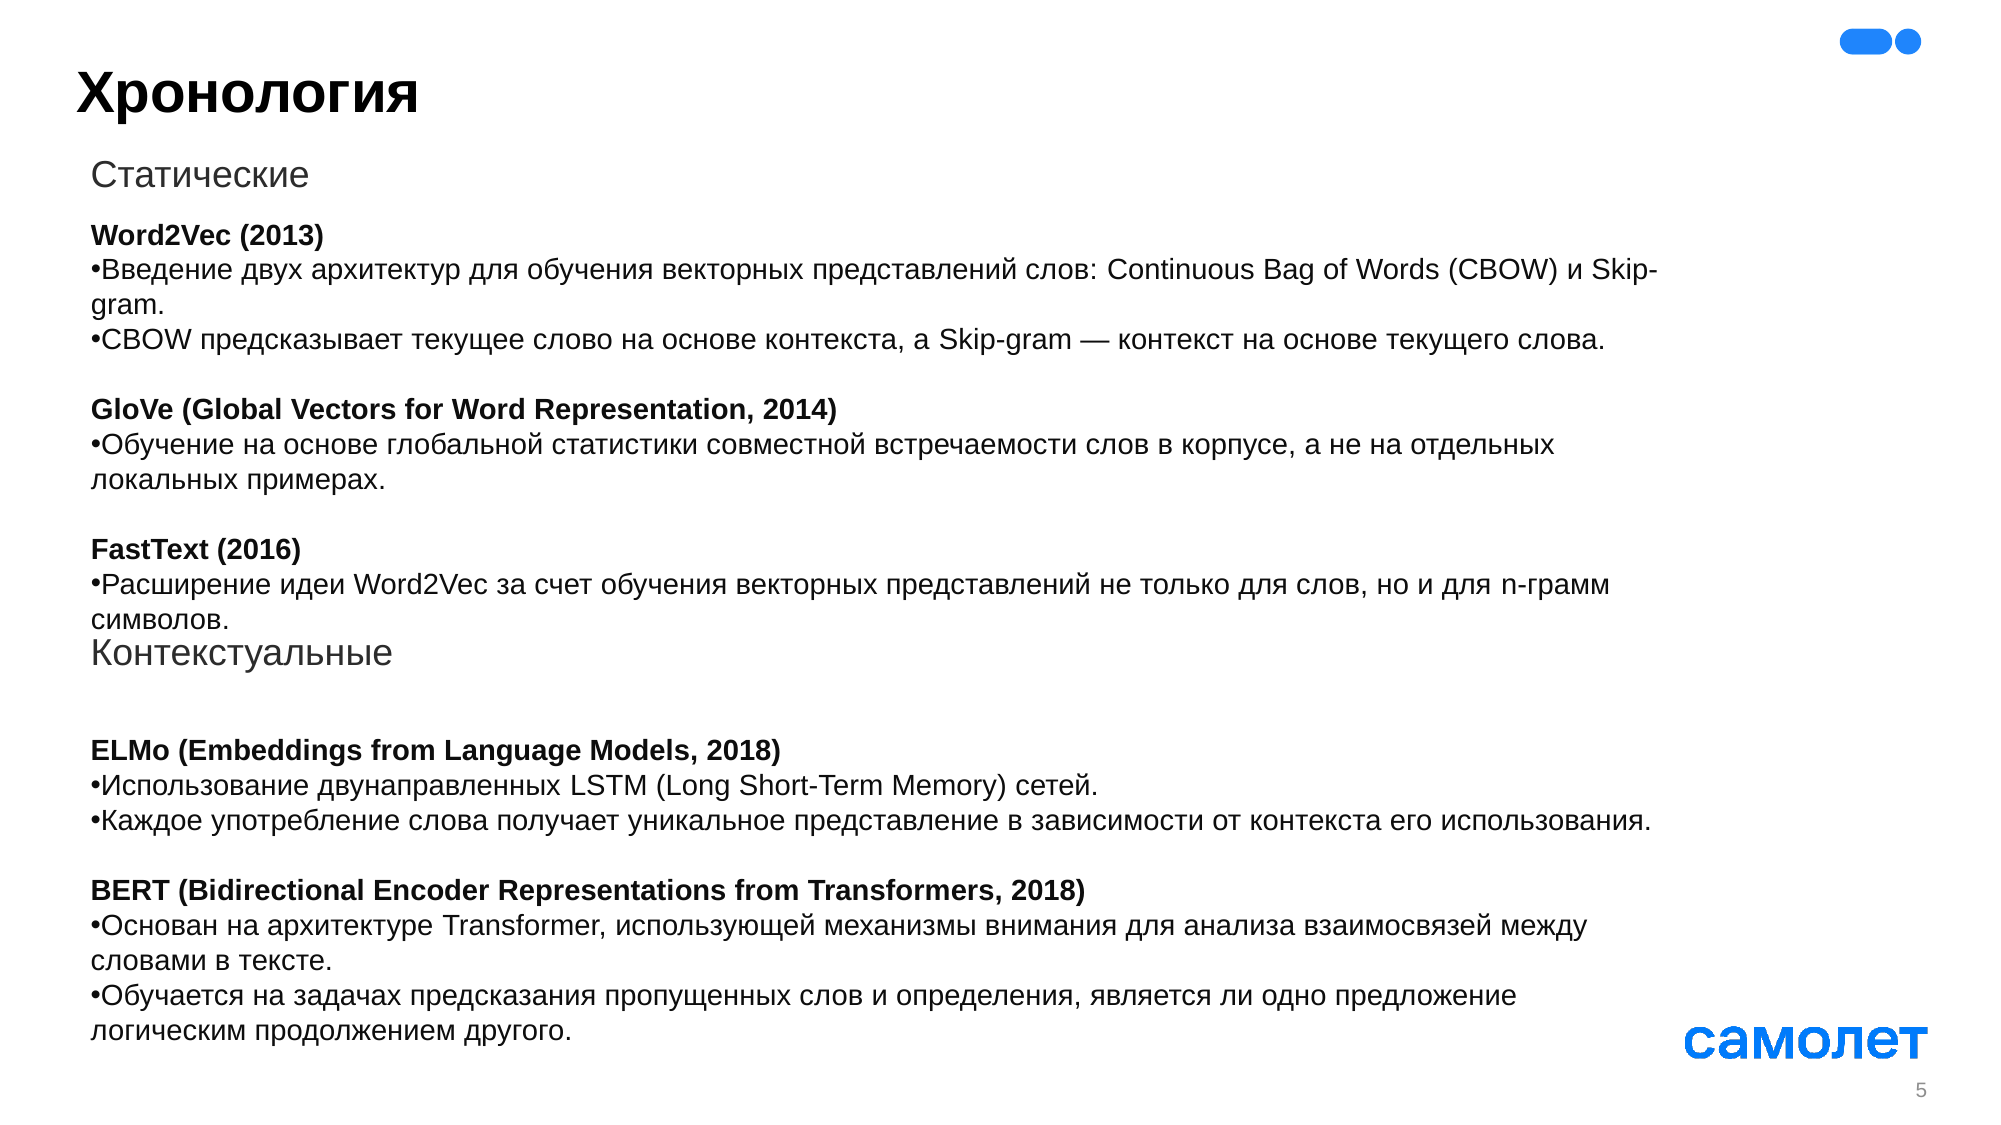

# Хронология
01
Статические
Word2Vec (2013)
Введение двух архитектур для обучения векторных представлений слов: Continuous Bag of Words (CBOW) и Skip-gram.
CBOW предсказывает текущее слово на основе контекста, а Skip-gram — контекст на основе текущего слова.

GloVe (Global Vectors for Word Representation, 2014)
Обучение на основе глобальной статистики совместной встречаемости слов в корпусе, а не на отдельных локальных примерах.

FastText (2016)
Расширение идеи Word2Vec за счет обучения векторных представлений не только для слов, но и для n-грамм символов.
Контекстуальные
ELMo (Embeddings from Language Models, 2018)
Использование двунаправленных LSTM (Long Short-Term Memory) сетей.
Каждое употребление слова получает уникальное представление в зависимости от контекста его использования.

BERT (Bidirectional Encoder Representations from Transformers, 2018)
Основан на архитектуре Transformer, использующей механизмы внимания для анализа взаимосвязей между словами в тексте.
Обучается на задачах предсказания пропущенных слов и определения, является ли одно предложение логическим продолжением другого.
5